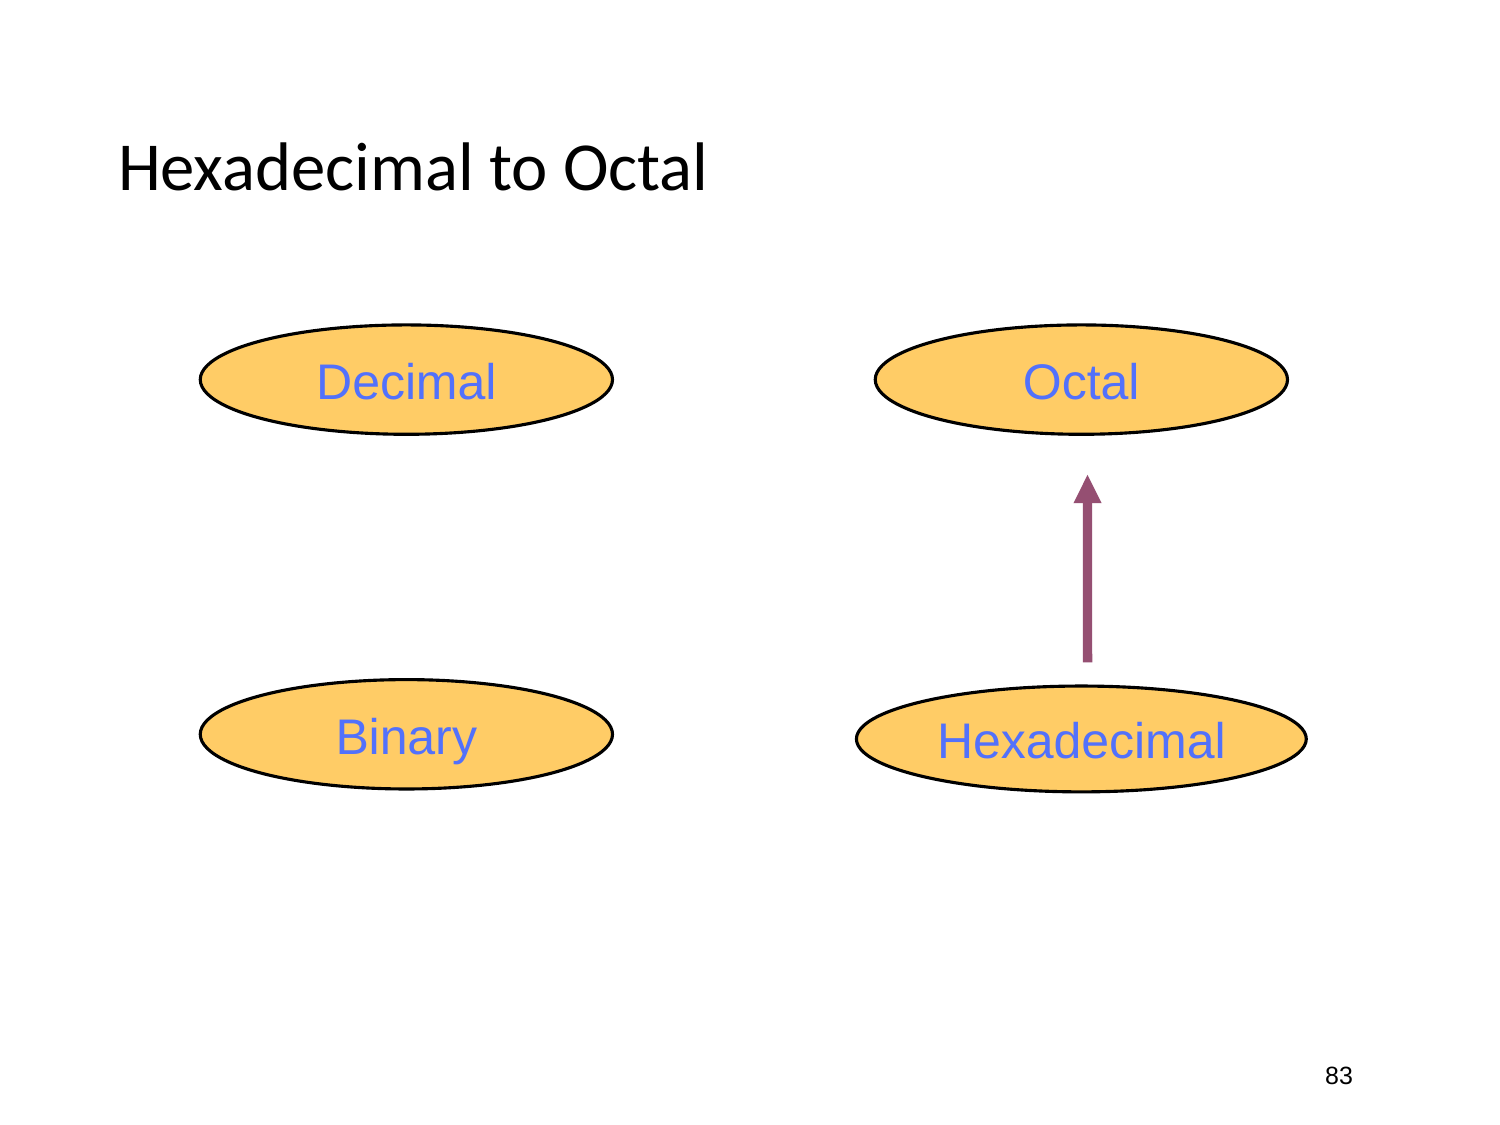

# Hexadecimal to Octal
Decimal
Octal

Binary
Hexadecimal